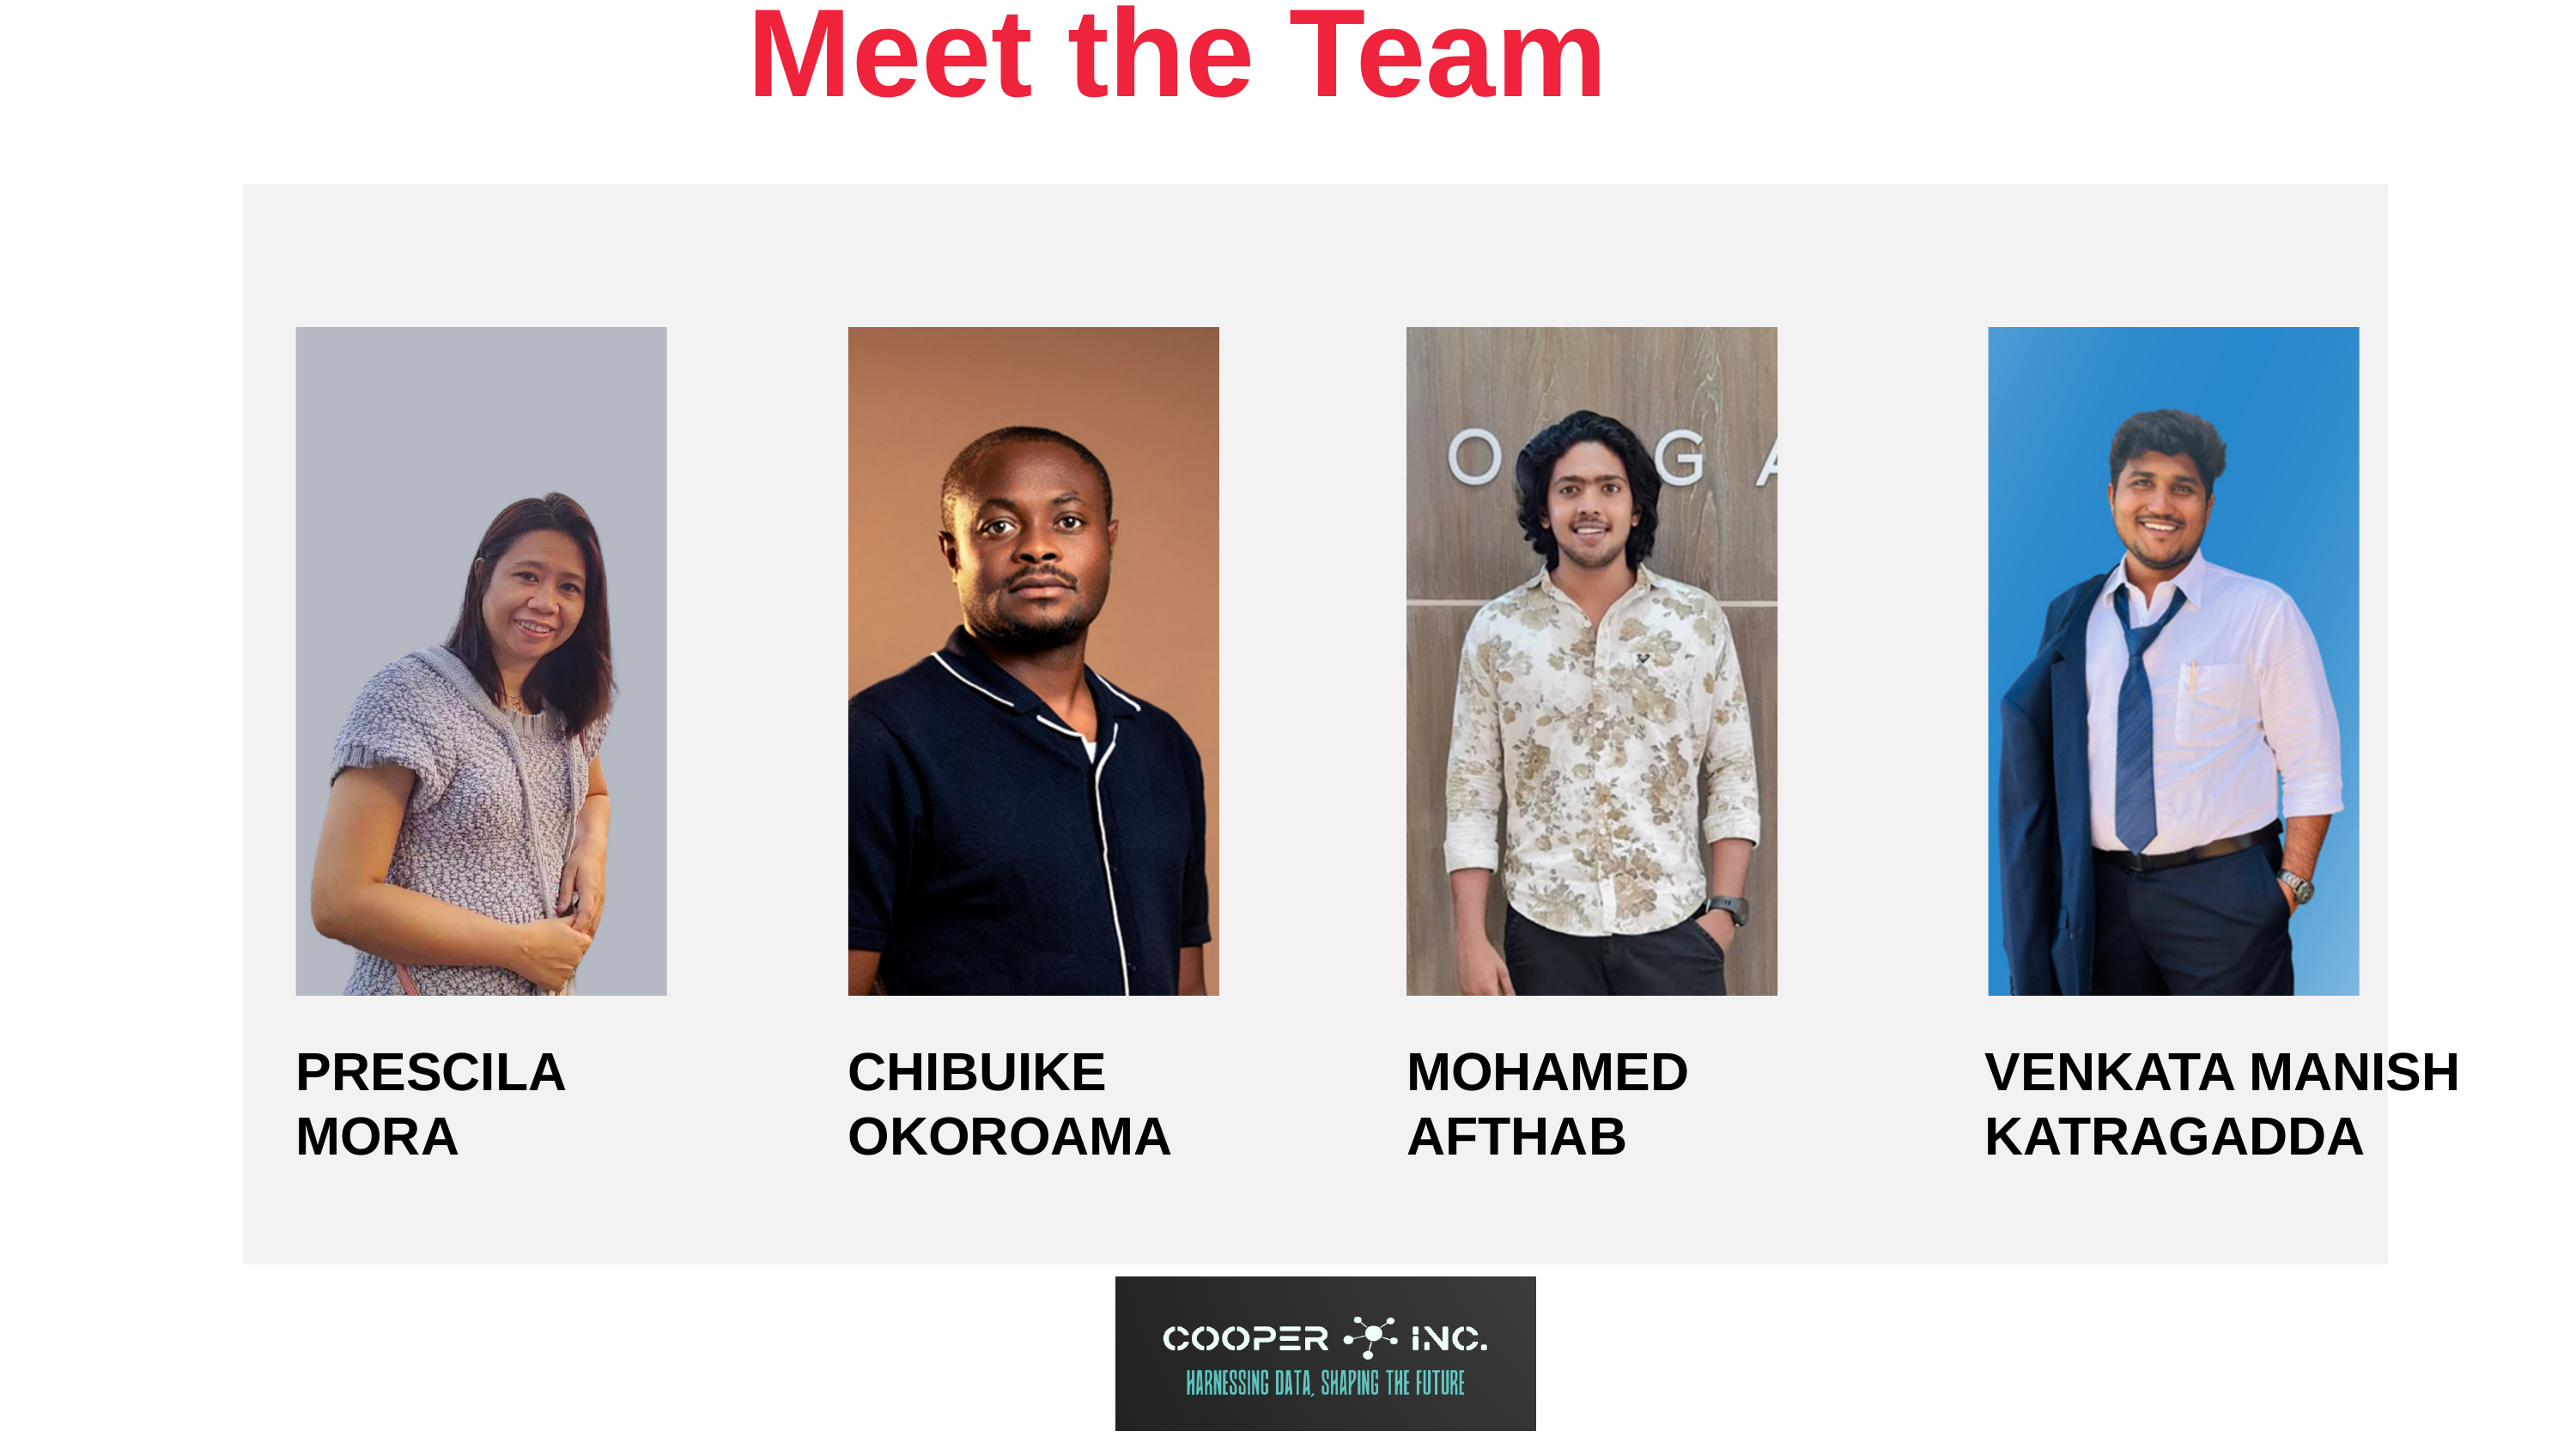

Meet the Team

MOHAMED AFTHAB
VENKATA MANISH
KATRAGADDA

PRESCILA
MORA

CHIBUIKE OKOROAMA